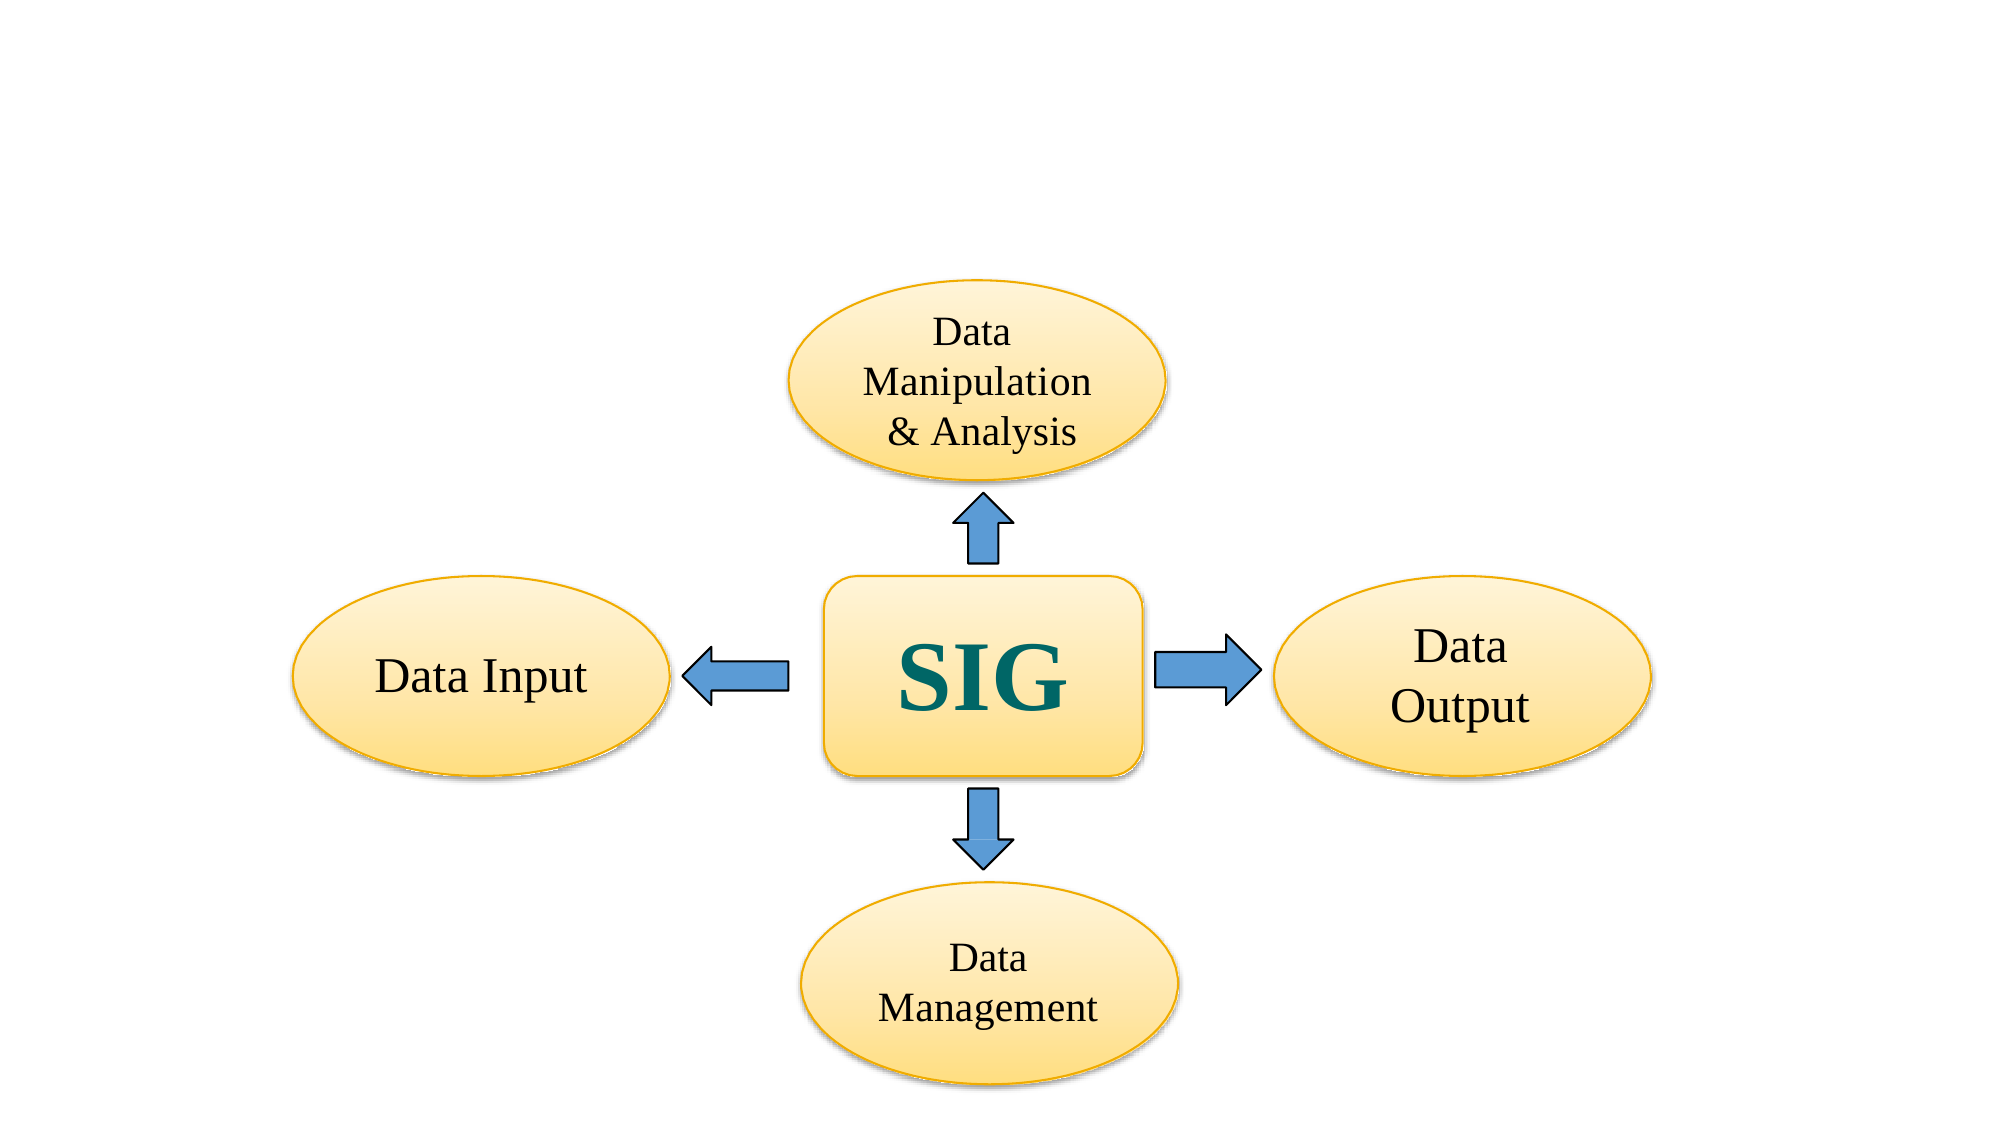

# Data  Manipulation  & Analysis

SIG
Data  Output

Data Input

Data  Management